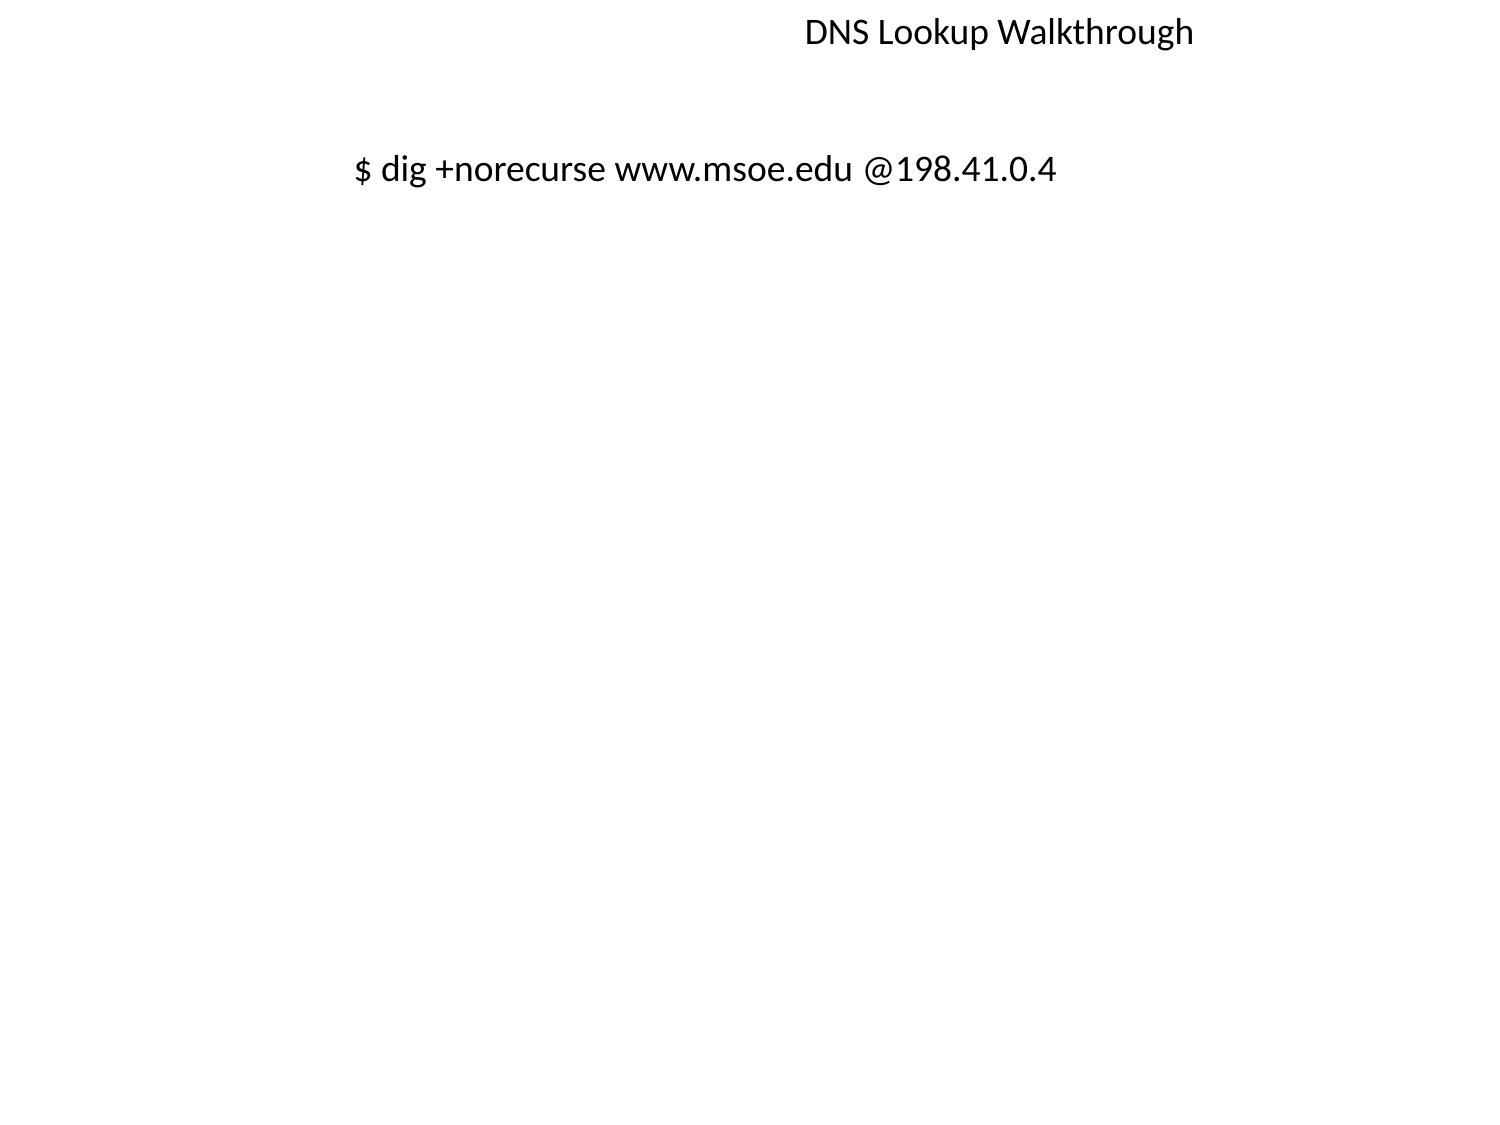

DNS Lookup Walkthrough
$ dig +norecurse www.msoe.edu @198.41.0.4